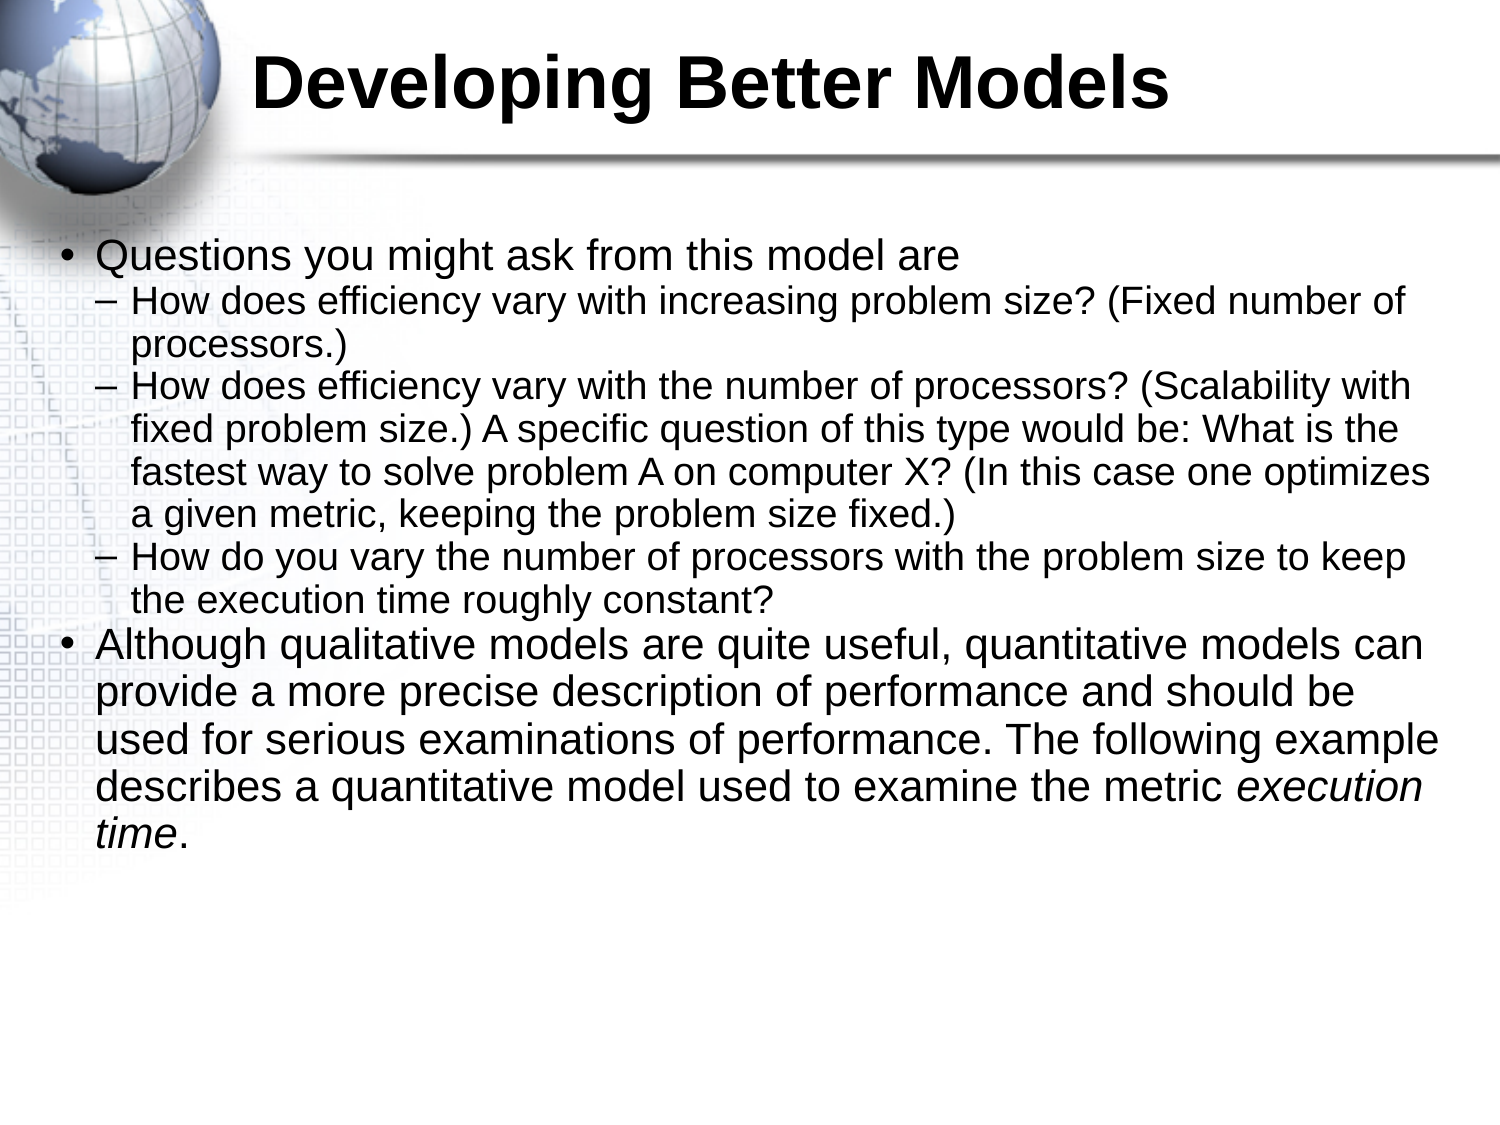

Developing Better Models
Questions you might ask from this model are
How does efficiency vary with increasing problem size? (Fixed number of processors.)
How does efficiency vary with the number of processors? (Scalability with fixed problem size.) A specific question of this type would be: What is the fastest way to solve problem A on computer X? (In this case one optimizes a given metric, keeping the problem size fixed.)
How do you vary the number of processors with the problem size to keep the execution time roughly constant?
Although qualitative models are quite useful, quantitative models can provide a more precise description of performance and should be used for serious examinations of performance. The following example describes a quantitative model used to examine the metric execution time.